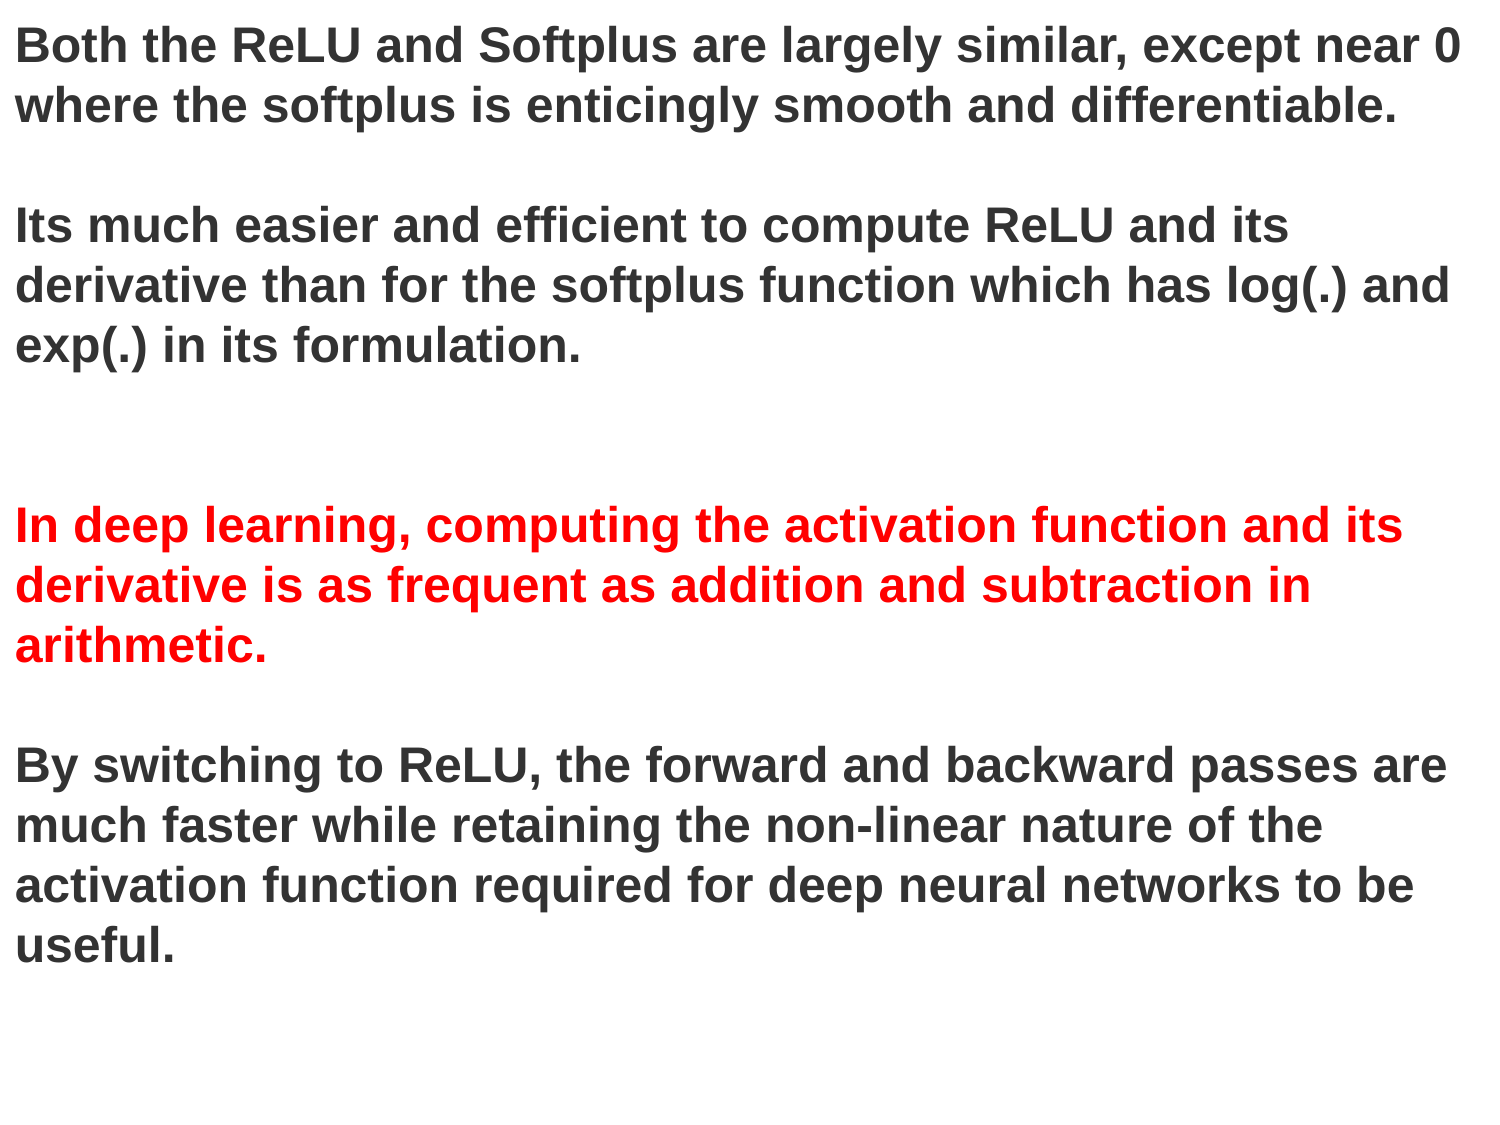

Both the ReLU and Softplus are largely similar, except near 0 where the softplus is enticingly smooth and differentiable.

Its much easier and efficient to compute ReLU and its derivative than for the softplus function which has log(.) and exp(.) in its formulation.

In deep learning, computing the activation function and its derivative is as frequent as addition and subtraction in arithmetic.

By switching to ReLU, the forward and backward passes are much faster while retaining the non-linear nature of the activation function required for deep neural networks to be useful.